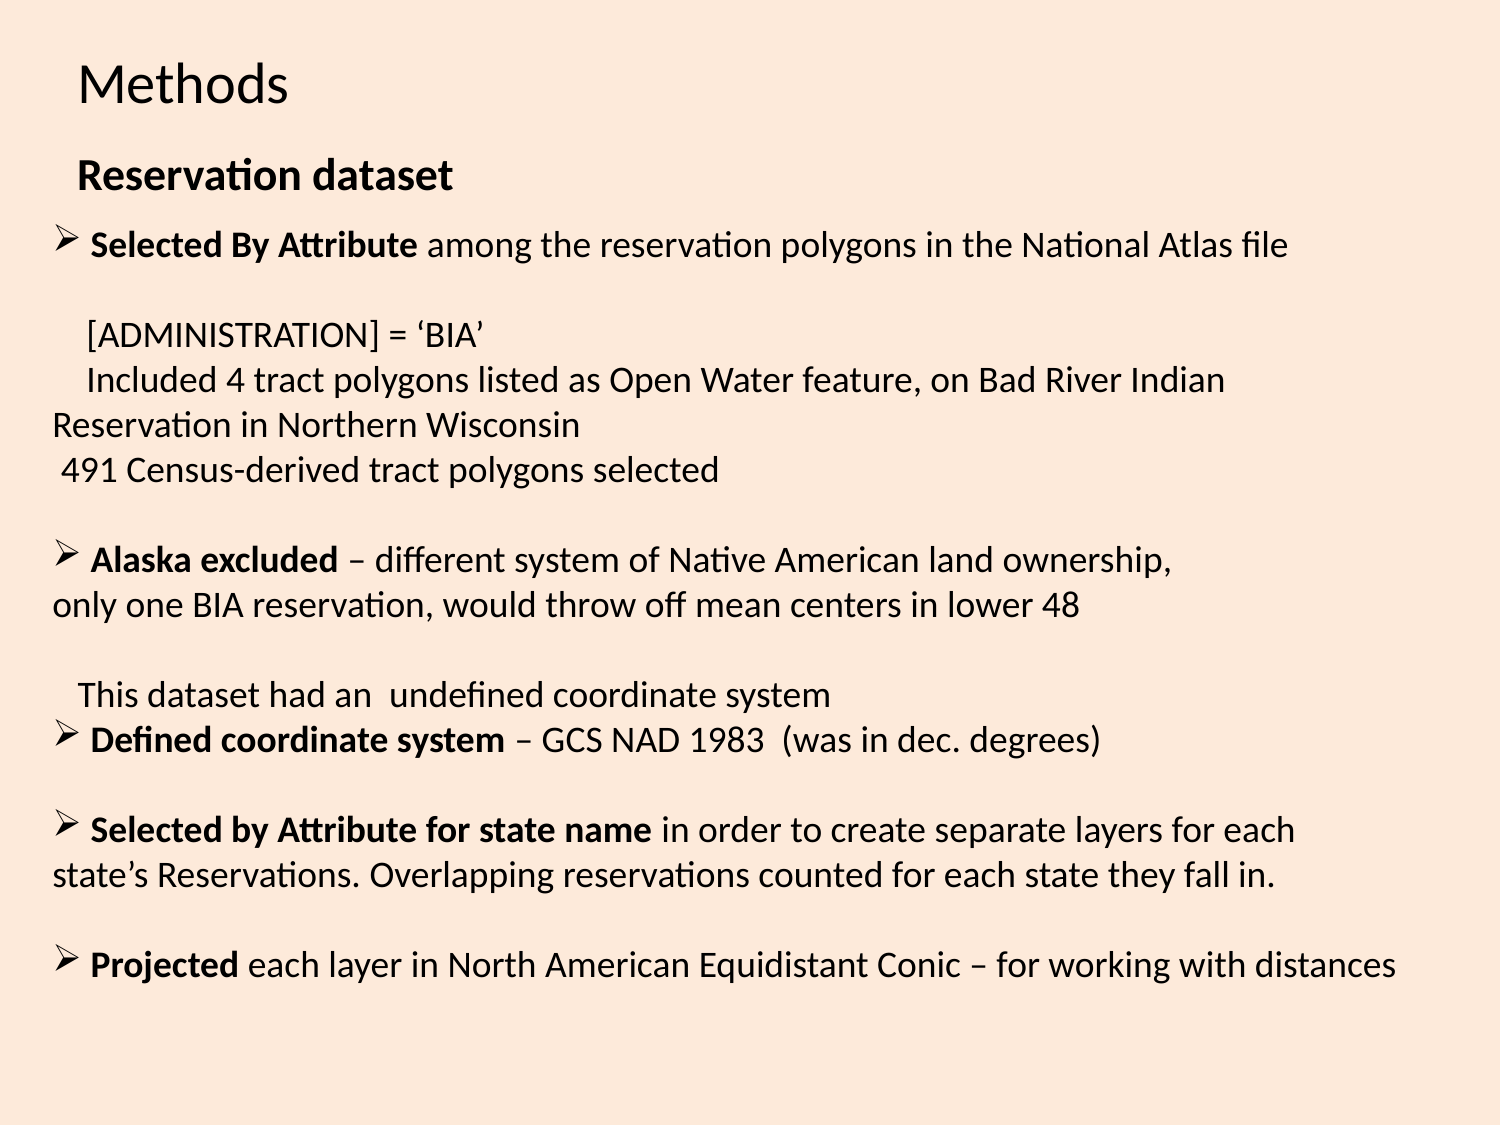

Methods

Reservation dataset

 Selected By Attribute among the reservation polygons in the National Atlas file

    [ADMINISTRATION] = ‘BIA’
    Included 4 tract polygons listed as Open Water feature, on Bad River Indian       Reservation in Northern Wisconsin
 491 Census-derived tract polygons selected

 Alaska excluded – different system of Native American land ownership,
only one BIA reservation, would throw off mean centers in lower 48

   This dataset had an  undefined coordinate system
 Defined coordinate system – GCS NAD 1983  (was in dec. degrees)

 Selected by Attribute for state name in order to create separate layers for each state’s Reservations. Overlapping reservations counted for each state they fall in.

 Projected each layer in North American Equidistant Conic – for working with distances